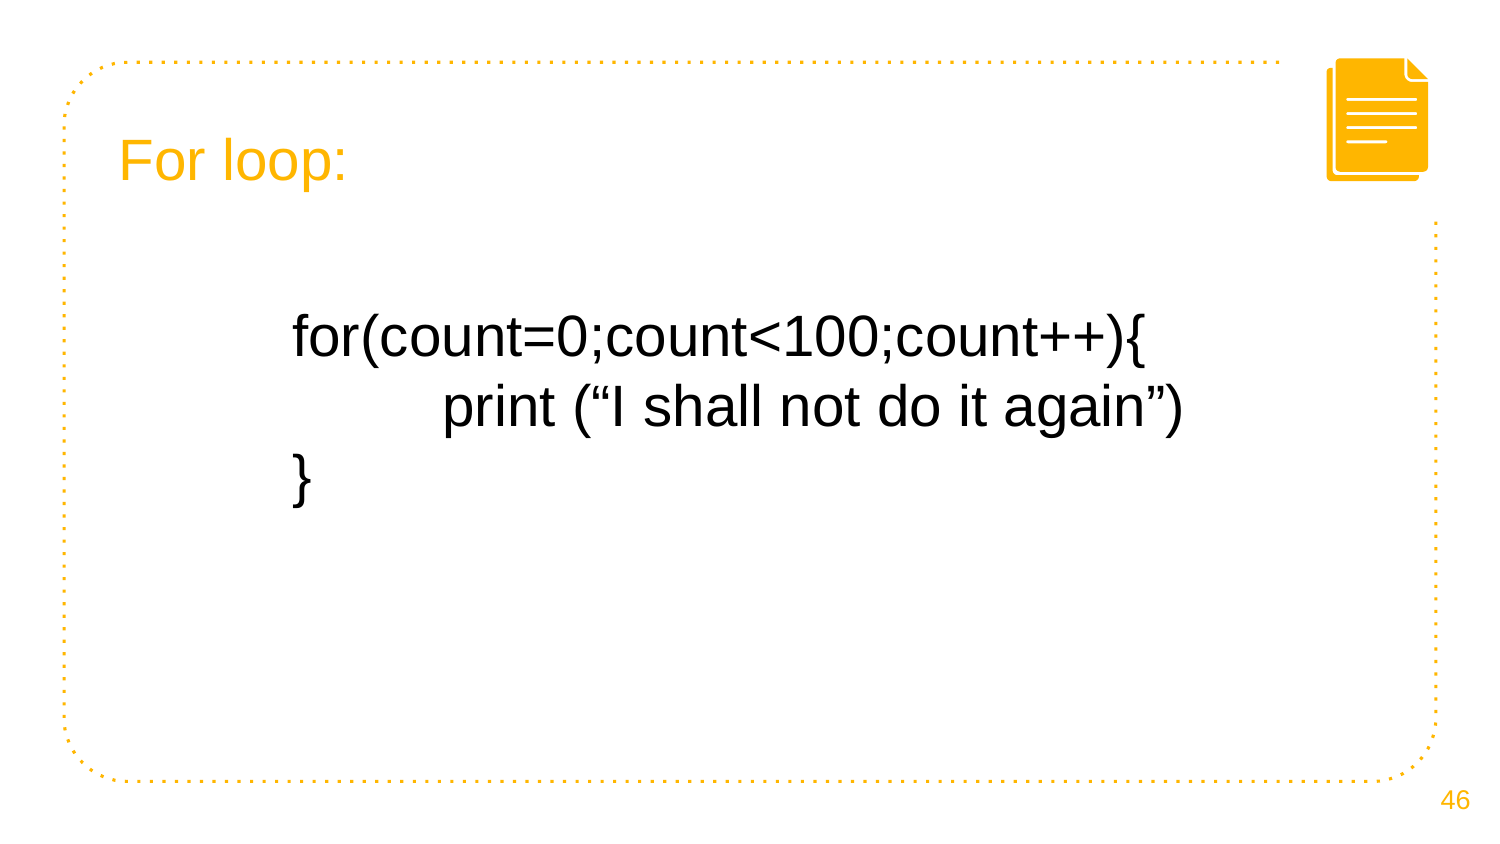

# For loop:
for(count=0;count<100;count++){
	print (“I shall not do it again”)
}
46